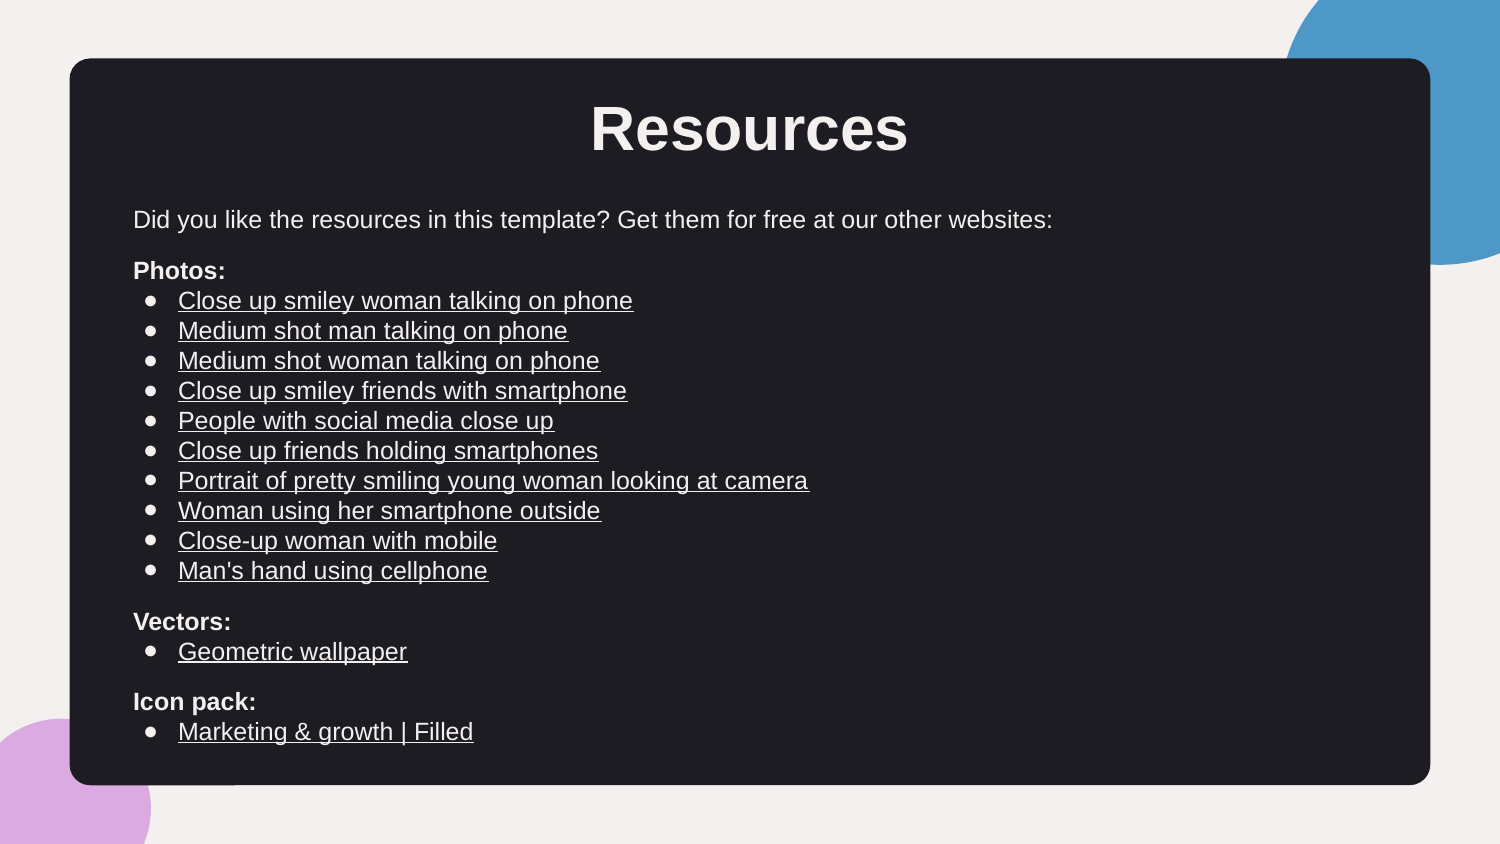

# Resources
Did you like the resources in this template? Get them for free at our other websites:
Photos:
Close up smiley woman talking on phone
Medium shot man talking on phone
Medium shot woman talking on phone
Close up smiley friends with smartphone
People with social media close up
Close up friends holding smartphones
Portrait of pretty smiling young woman looking at camera
Woman using her smartphone outside
Close-up woman with mobile
Man's hand using cellphone
Vectors:
Geometric wallpaper
Icon pack:
Marketing & growth | Filled